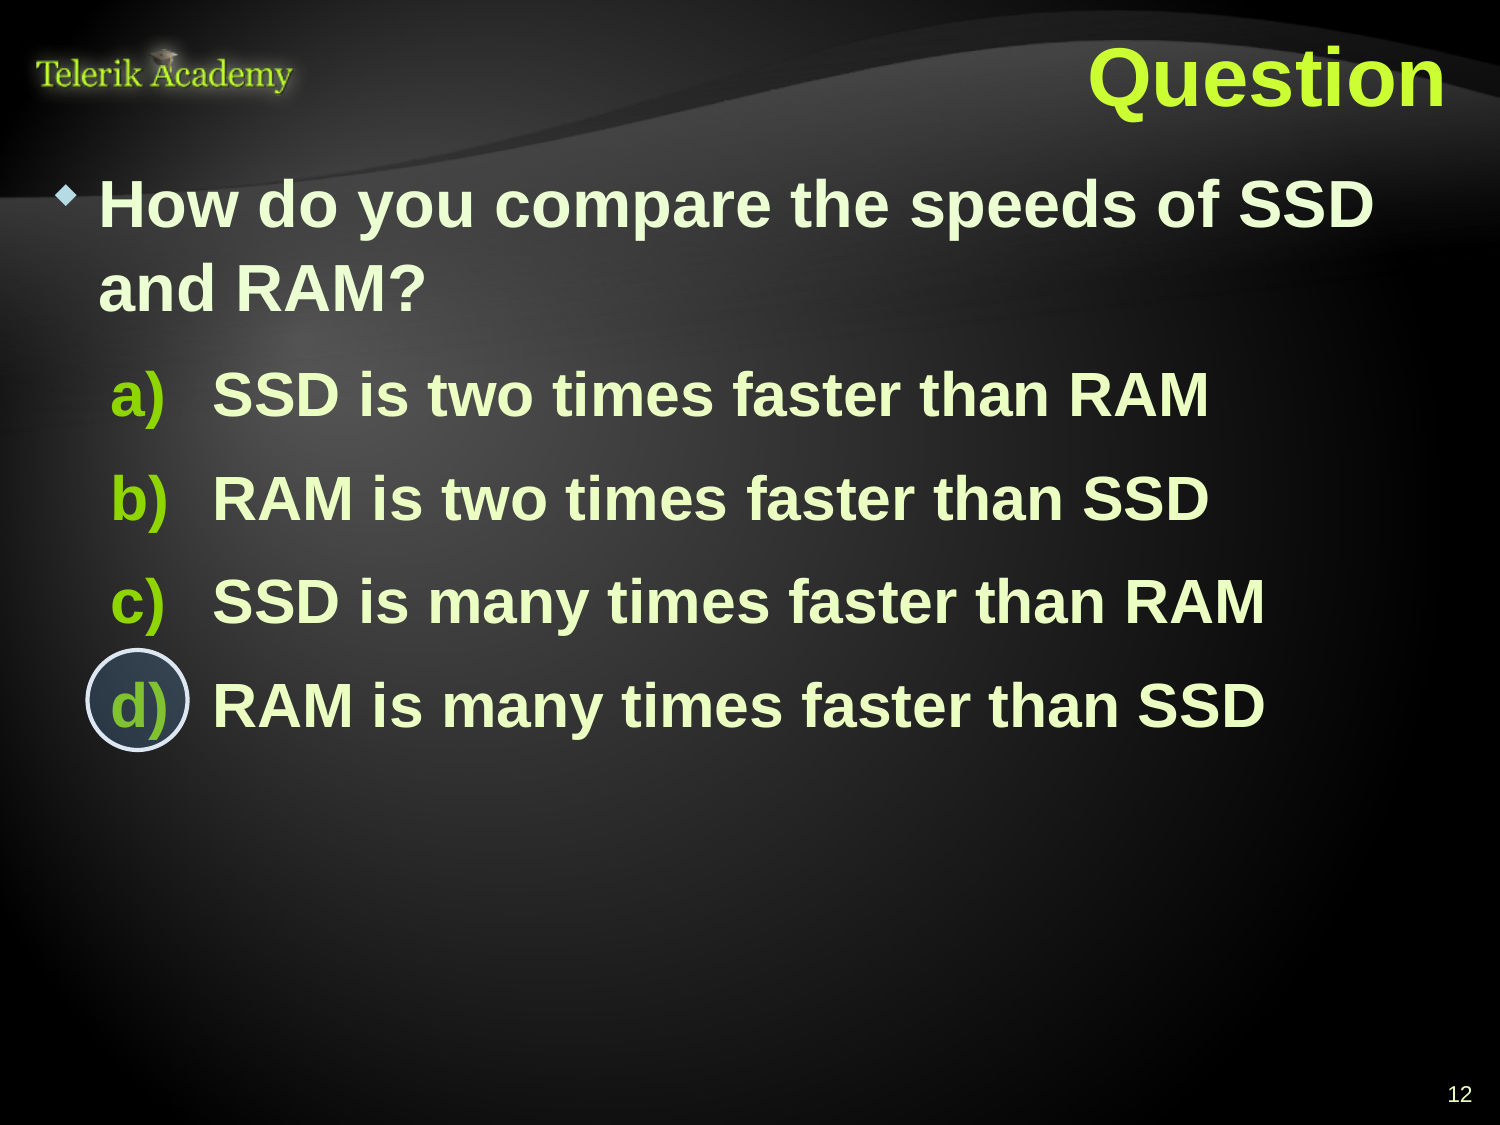

# Question
How do you compare the speeds of SSD and RAM?
 SSD is two times faster than RAM
 RAM is two times faster than SSD
 SSD is many times faster than RAM
 RAM is many times faster than SSD

12